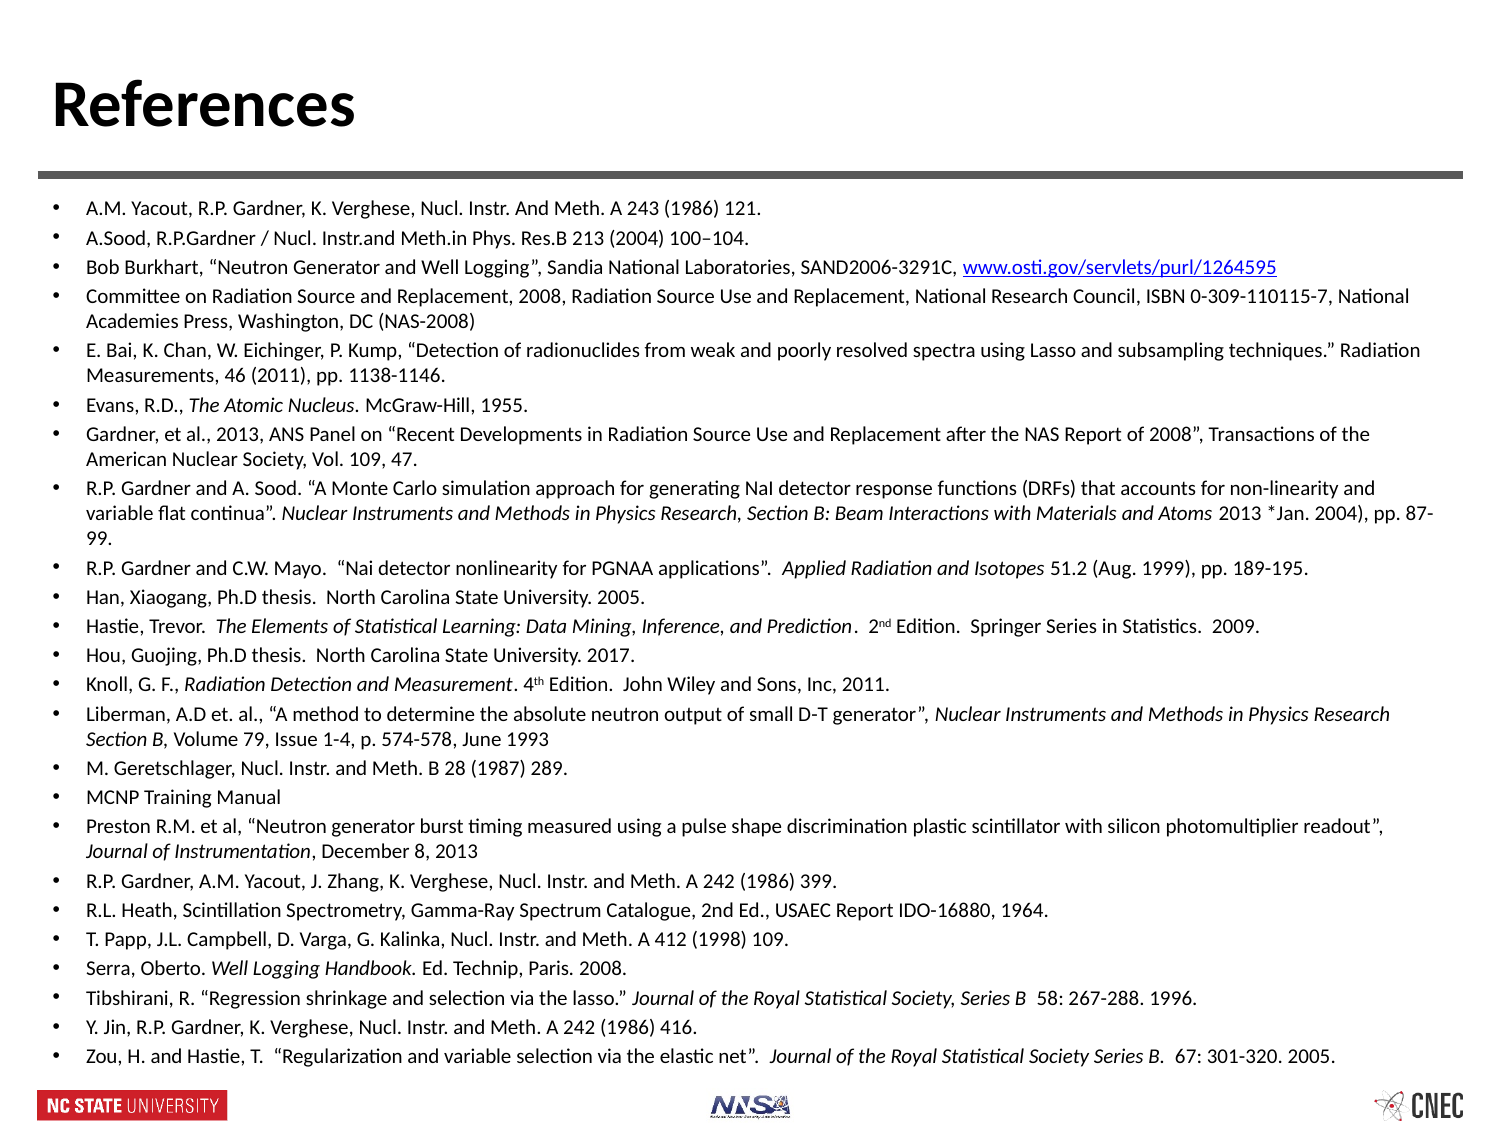

# References
A.M. Yacout, R.P. Gardner, K. Verghese, Nucl. Instr. And Meth. A 243 (1986) 121.
A.Sood, R.P.Gardner / Nucl. Instr.and Meth.in Phys. Res.B 213 (2004) 100–104.
Bob Burkhart, “Neutron Generator and Well Logging”, Sandia National Laboratories, SAND2006-3291C, www.osti.gov/servlets/purl/1264595
Committee on Radiation Source and Replacement, 2008, Radiation Source Use and Replacement, National Research Council, ISBN 0-309-110115-7, National Academies Press, Washington, DC (NAS-2008)
E. Bai, K. Chan, W. Eichinger, P. Kump, “Detection of radionuclides from weak and poorly resolved spectra using Lasso and subsampling techniques.” Radiation Measurements, 46 (2011), pp. 1138-1146.
Evans, R.D., The Atomic Nucleus. McGraw-Hill, 1955.
Gardner, et al., 2013, ANS Panel on “Recent Developments in Radiation Source Use and Replacement after the NAS Report of 2008”, Transactions of the American Nuclear Society, Vol. 109, 47.
R.P. Gardner and A. Sood. “A Monte Carlo simulation approach for generating NaI detector response functions (DRFs) that accounts for non-linearity and variable flat continua”. Nuclear Instruments and Methods in Physics Research, Section B: Beam Interactions with Materials and Atoms 2013 *Jan. 2004), pp. 87-99.
R.P. Gardner and C.W. Mayo.  “Nai detector nonlinearity for PGNAA applications”.  Applied Radiation and Isotopes 51.2 (Aug. 1999), pp. 189-195.
Han, Xiaogang, Ph.D thesis.  North Carolina State University. 2005.
Hastie, Trevor.  The Elements of Statistical Learning: Data Mining, Inference, and Prediction.  2nd Edition.  Springer Series in Statistics.  2009.
Hou, Guojing, Ph.D thesis.  North Carolina State University. 2017.
Knoll, G. F., Radiation Detection and Measurement. 4th Edition.  John Wiley and Sons, Inc, 2011.
Liberman, A.D et. al., “A method to determine the absolute neutron output of small D-T generator”, Nuclear Instruments and Methods in Physics Research Section B, Volume 79, Issue 1-4, p. 574-578, June 1993
M. Geretschlager, Nucl. Instr. and Meth. B 28 (1987) 289.
MCNP Training Manual
Preston R.M. et al, “Neutron generator burst timing measured using a pulse shape discrimination plastic scintillator with silicon photomultiplier readout”, Journal of Instrumentation, December 8, 2013
R.P. Gardner, A.M. Yacout, J. Zhang, K. Verghese, Nucl. Instr. and Meth. A 242 (1986) 399.
R.L. Heath, Scintillation Spectrometry, Gamma-Ray Spectrum Catalogue, 2nd Ed., USAEC Report IDO-16880, 1964.
T. Papp, J.L. Campbell, D. Varga, G. Kalinka, Nucl. Instr. and Meth. A 412 (1998) 109.
Serra, Oberto. Well Logging Handbook. Ed. Technip, Paris. 2008.
Tibshirani, R. “Regression shrinkage and selection via the lasso.” Journal of the Royal Statistical Society, Series B  58: 267-288. 1996.
Y. Jin, R.P. Gardner, K. Verghese, Nucl. Instr. and Meth. A 242 (1986) 416.
Zou, H. and Hastie, T.  “Regularization and variable selection via the elastic net”.  Journal of the Royal Statistical Society Series B.  67: 301-320. 2005.